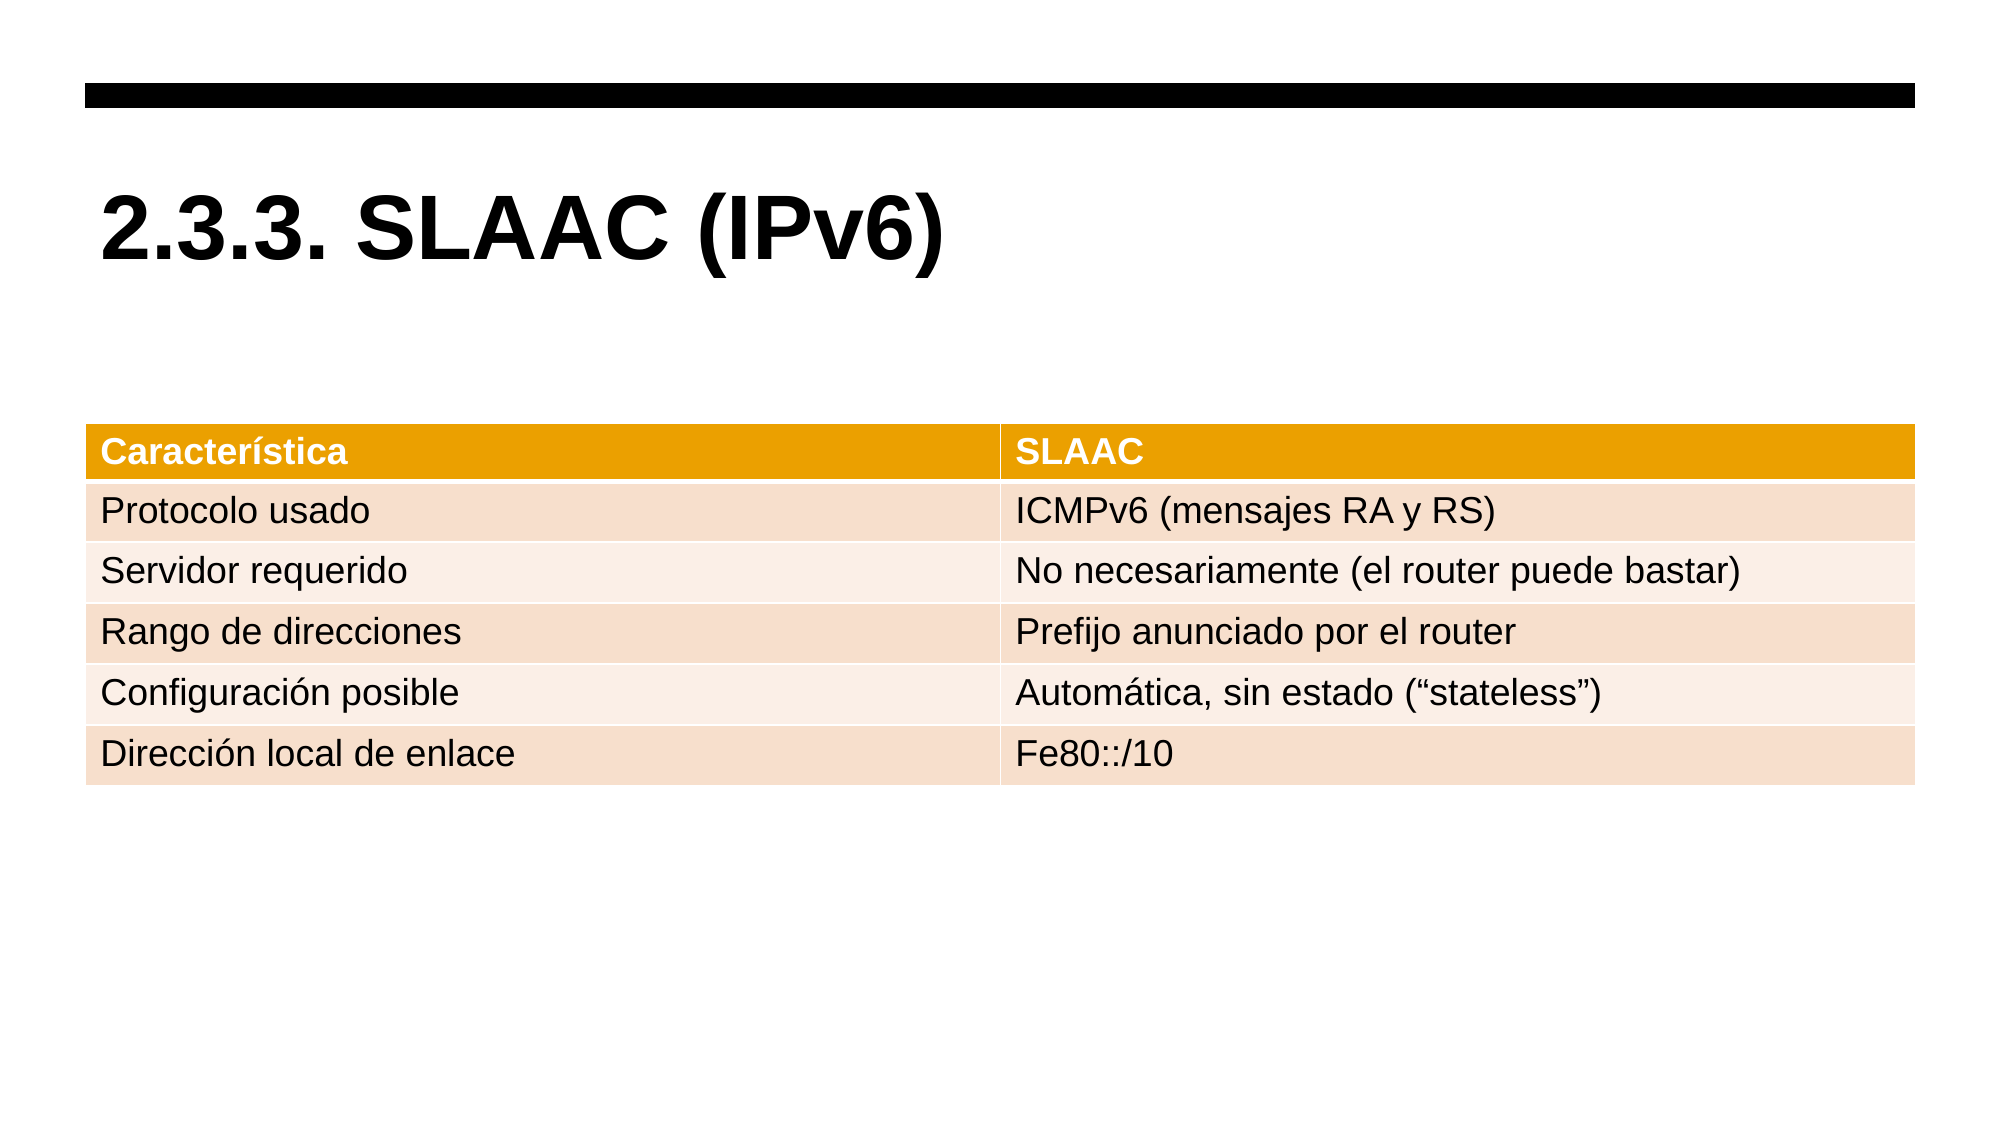

# 2.3.3. SLAAC (IPv6)
| Característica | SLAAC |
| --- | --- |
| Protocolo usado | ICMPv6 (mensajes RA y RS) |
| Servidor requerido | No necesariamente (el router puede bastar) |
| Rango de direcciones | Prefijo anunciado por el router |
| Configuración posible | Automática, sin estado (“stateless”) |
| Dirección local de enlace | Fe80::/10 |